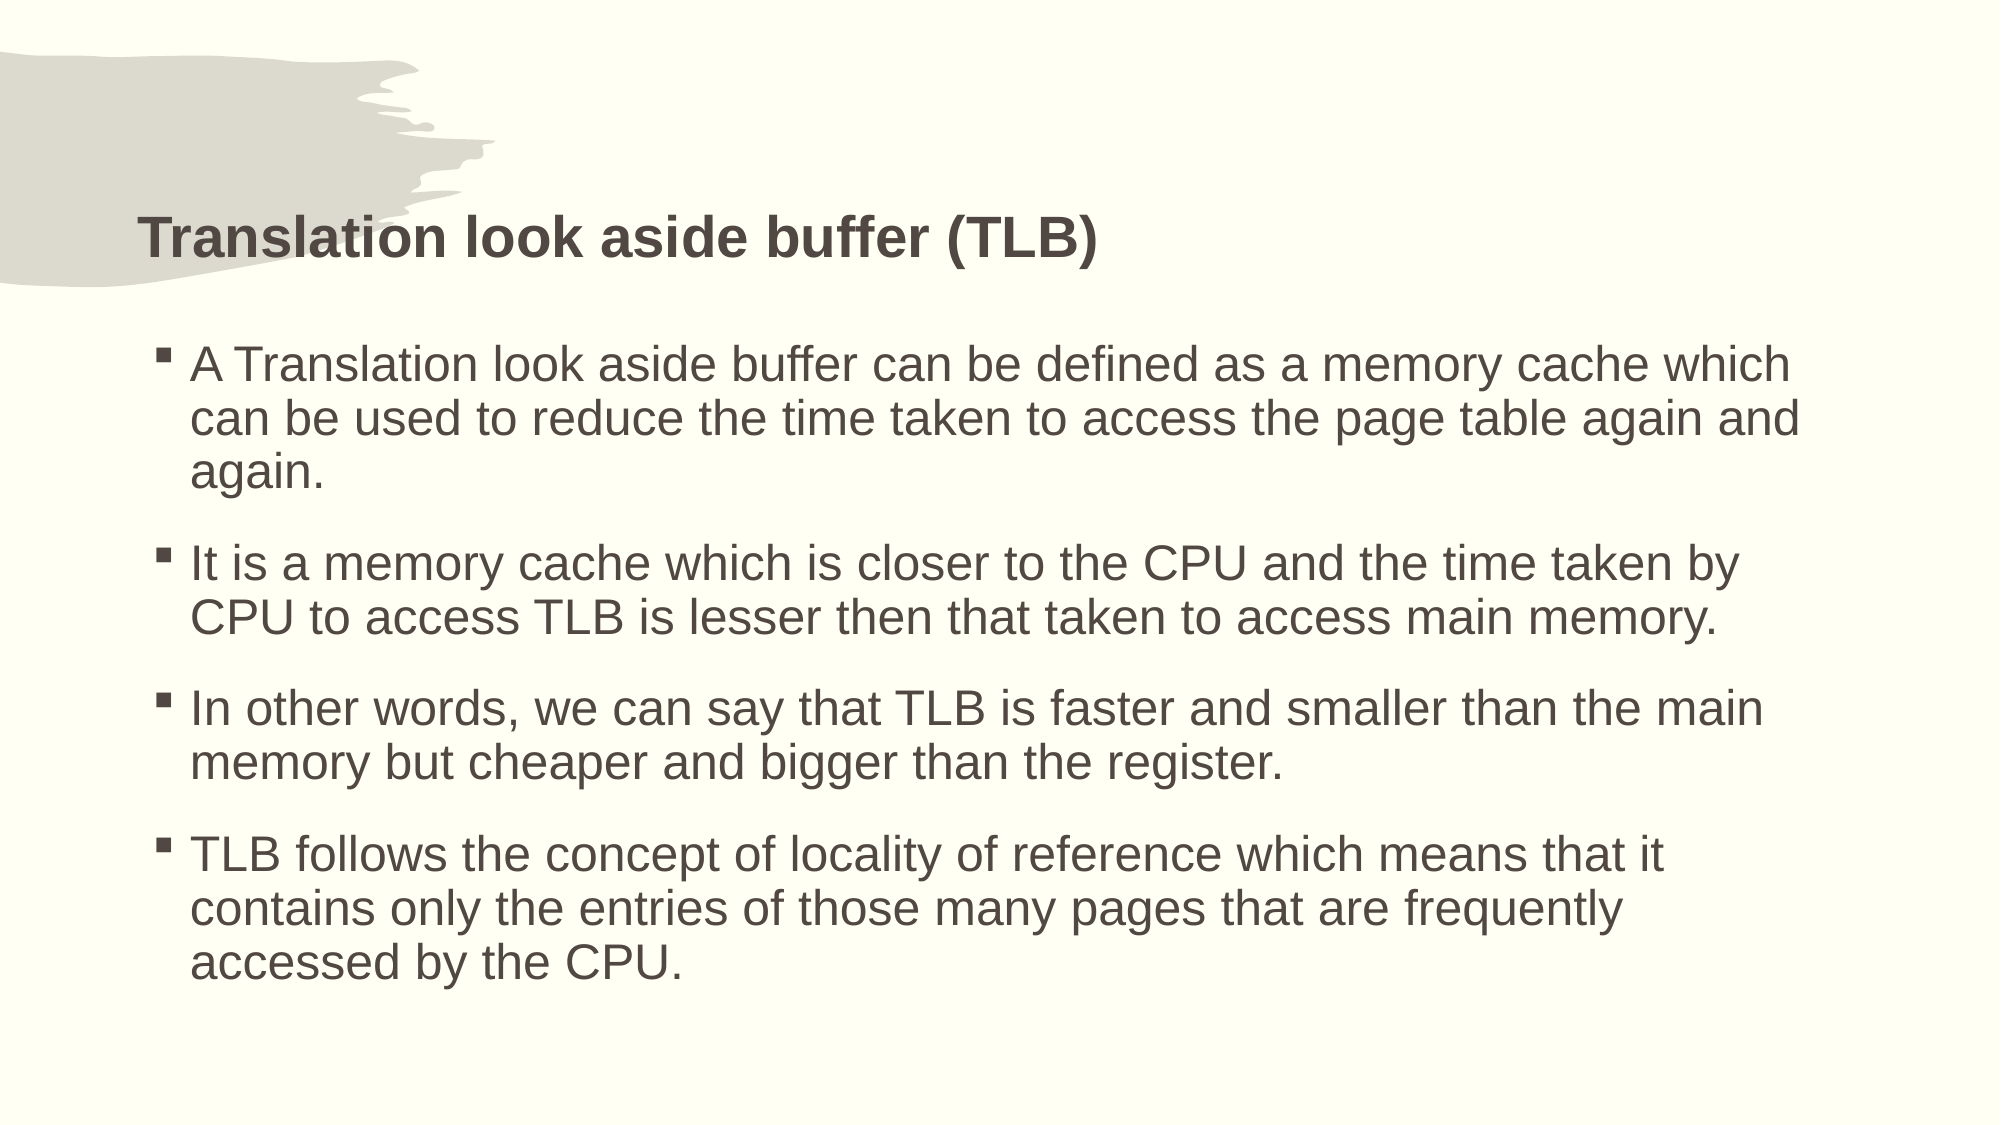

# Translation look aside buffer (TLB)
A Translation look aside buffer can be defined as a memory cache which can be used to reduce the time taken to access the page table again and again.
It is a memory cache which is closer to the CPU and the time taken by CPU to access TLB is lesser then that taken to access main memory.
In other words, we can say that TLB is faster and smaller than the main memory but cheaper and bigger than the register.
TLB follows the concept of locality of reference which means that it contains only the entries of those many pages that are frequently accessed by the CPU.